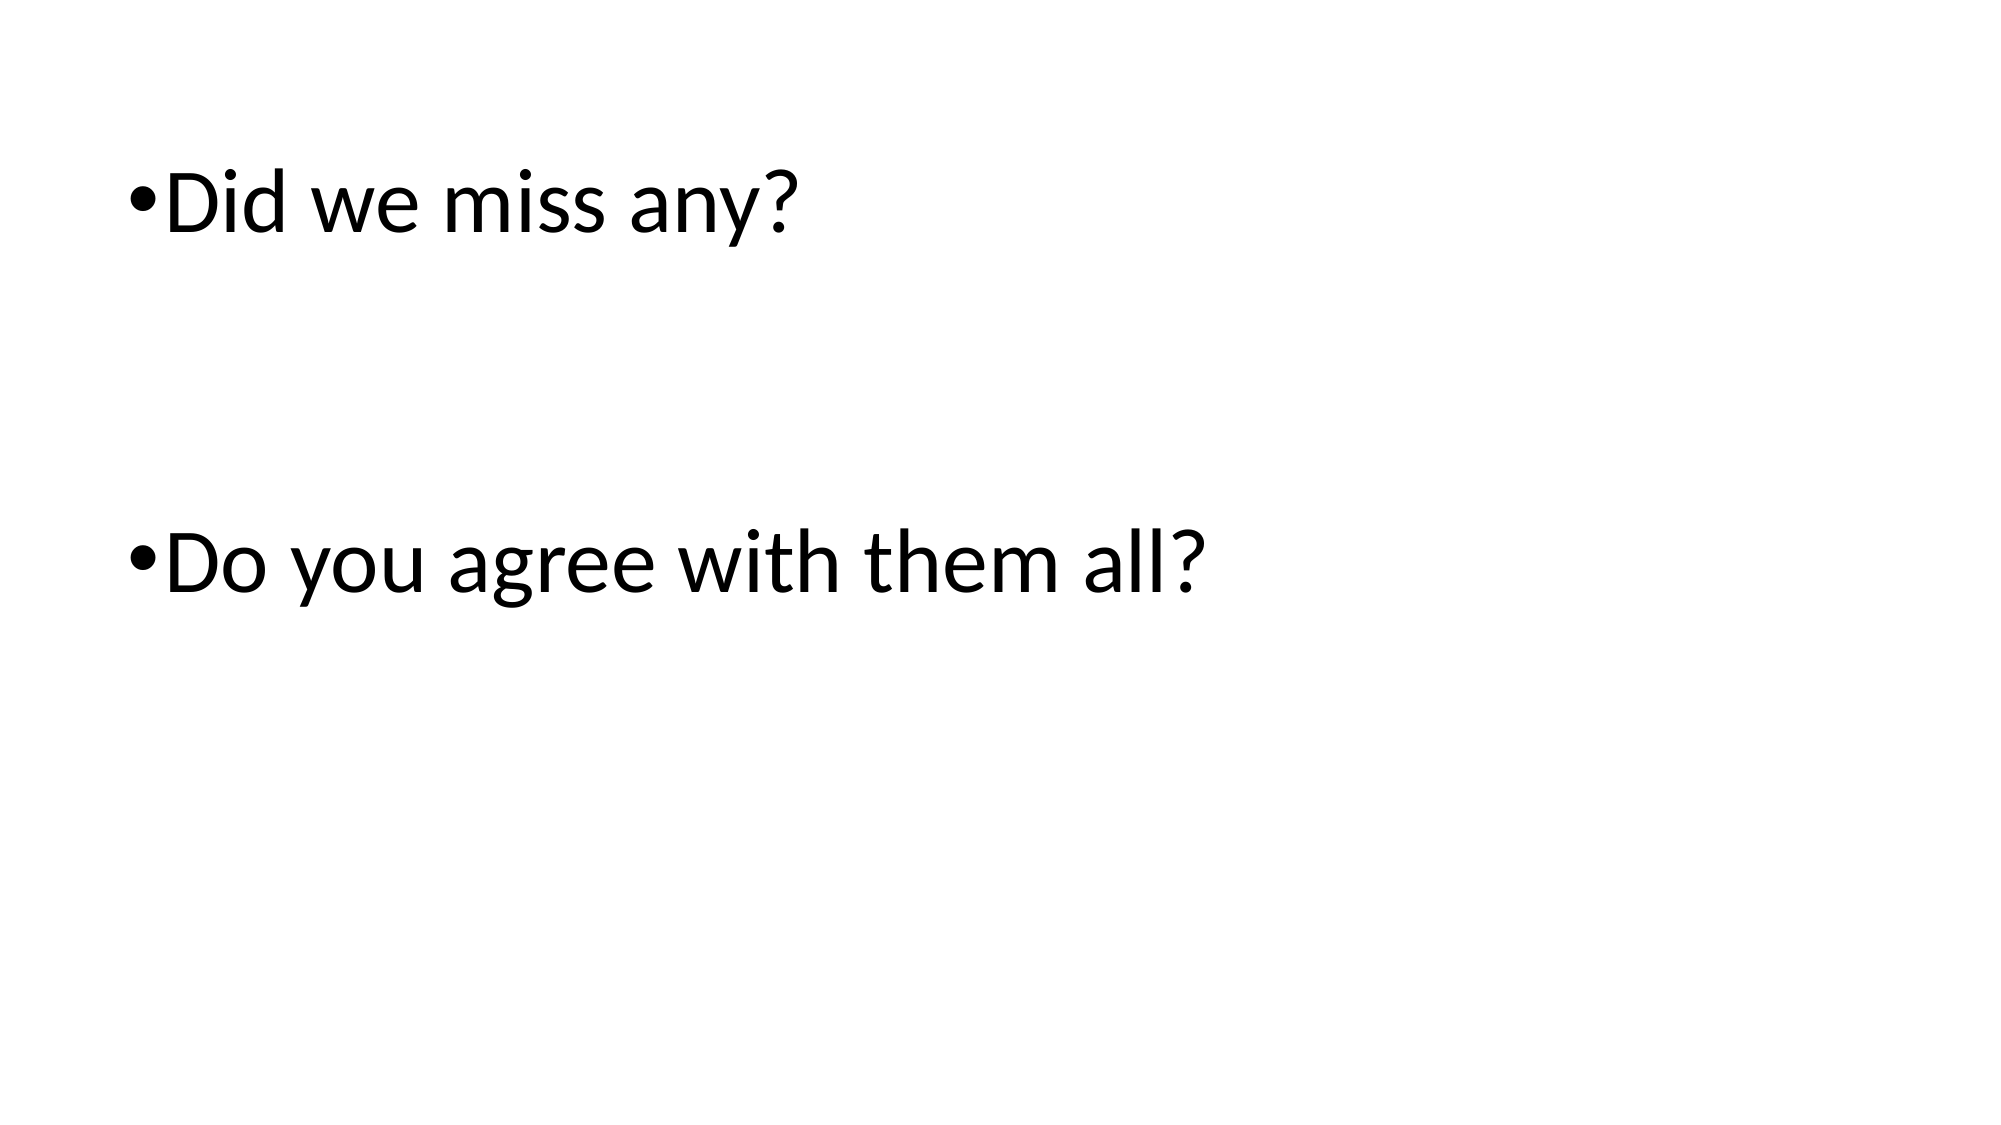

Did we miss any?

Do you agree with them all?